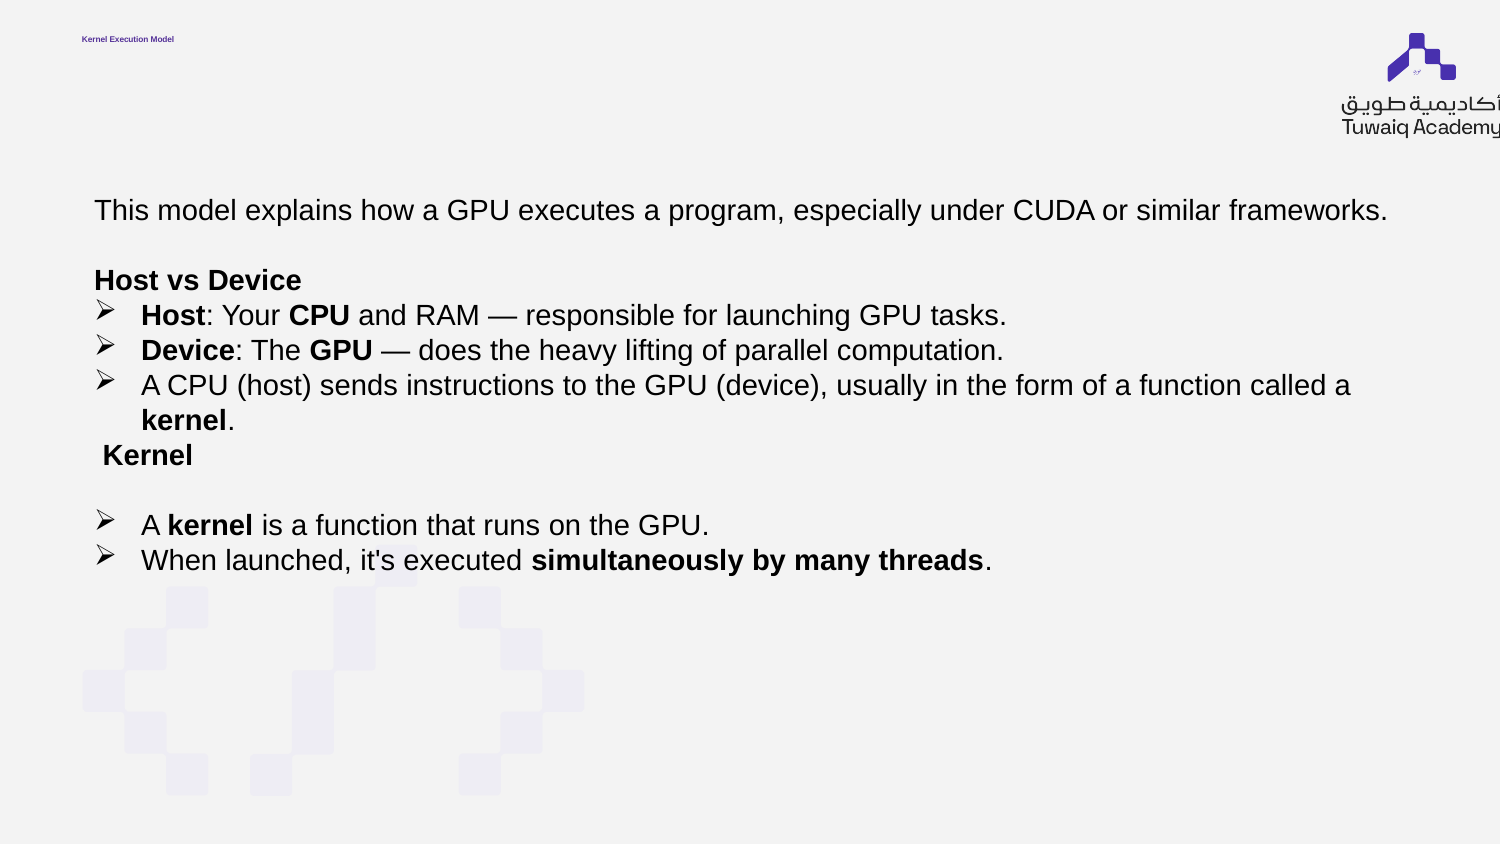

# Kernel Execution Model

This model explains how a GPU executes a program, especially under CUDA or similar frameworks.

Host vs Device
Host: Your CPU and RAM — responsible for launching GPU tasks.
Device: The GPU — does the heavy lifting of parallel computation.
A CPU (host) sends instructions to the GPU (device), usually in the form of a function called a kernel.
 Kernel

A kernel is a function that runs on the GPU.
When launched, it's executed simultaneously by many threads.